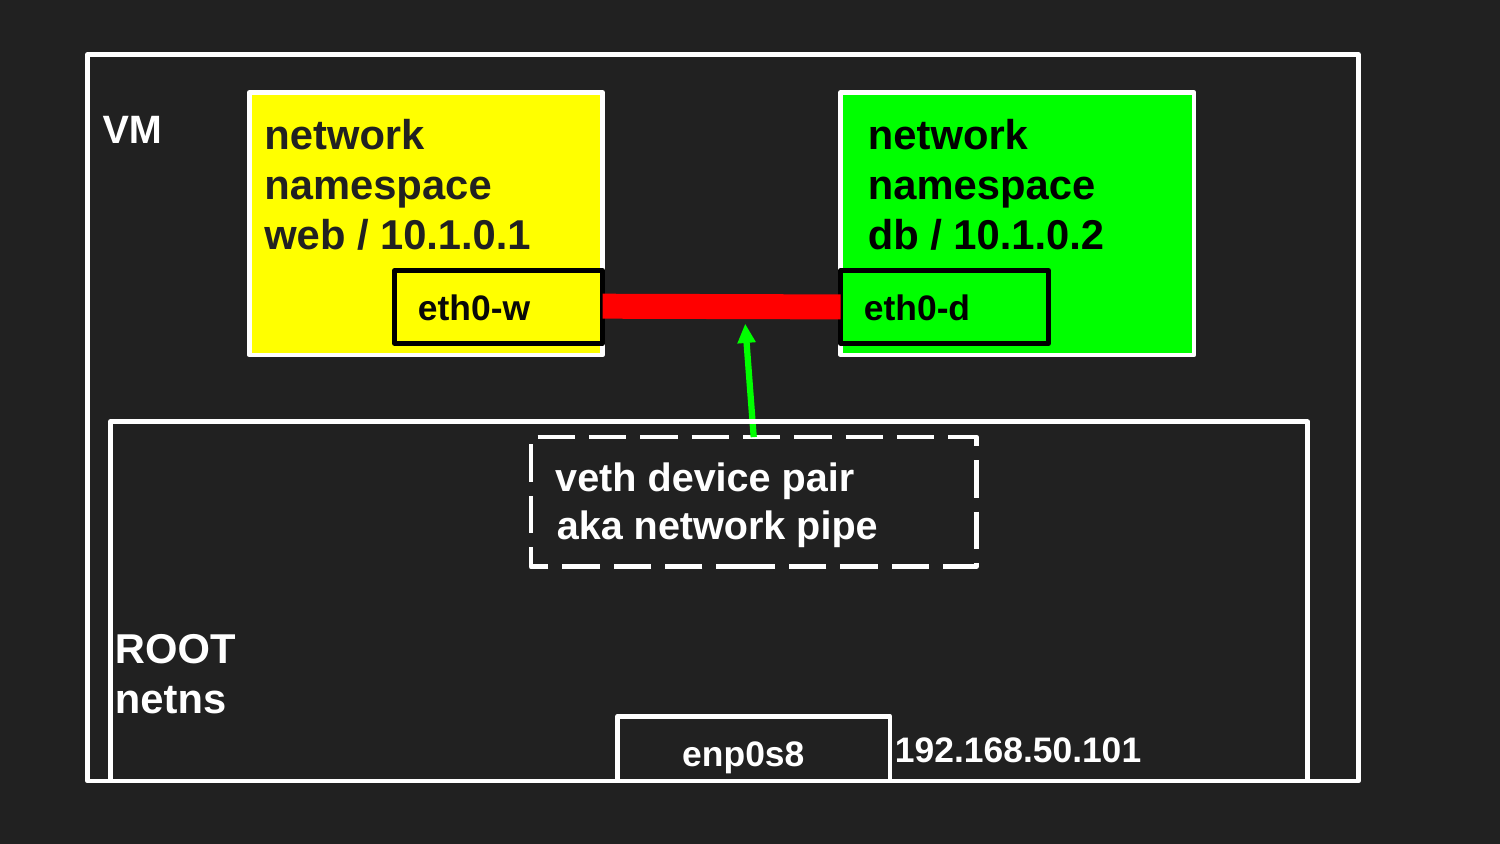

VM

network namespace
web / 10.1.0.1

network
namespace
db / 10.1.0.2
 eth0-w
 eth0-d

 veth device pair
 aka network pipe

ROOT
netns
  192.168.50.101
      enp0s8